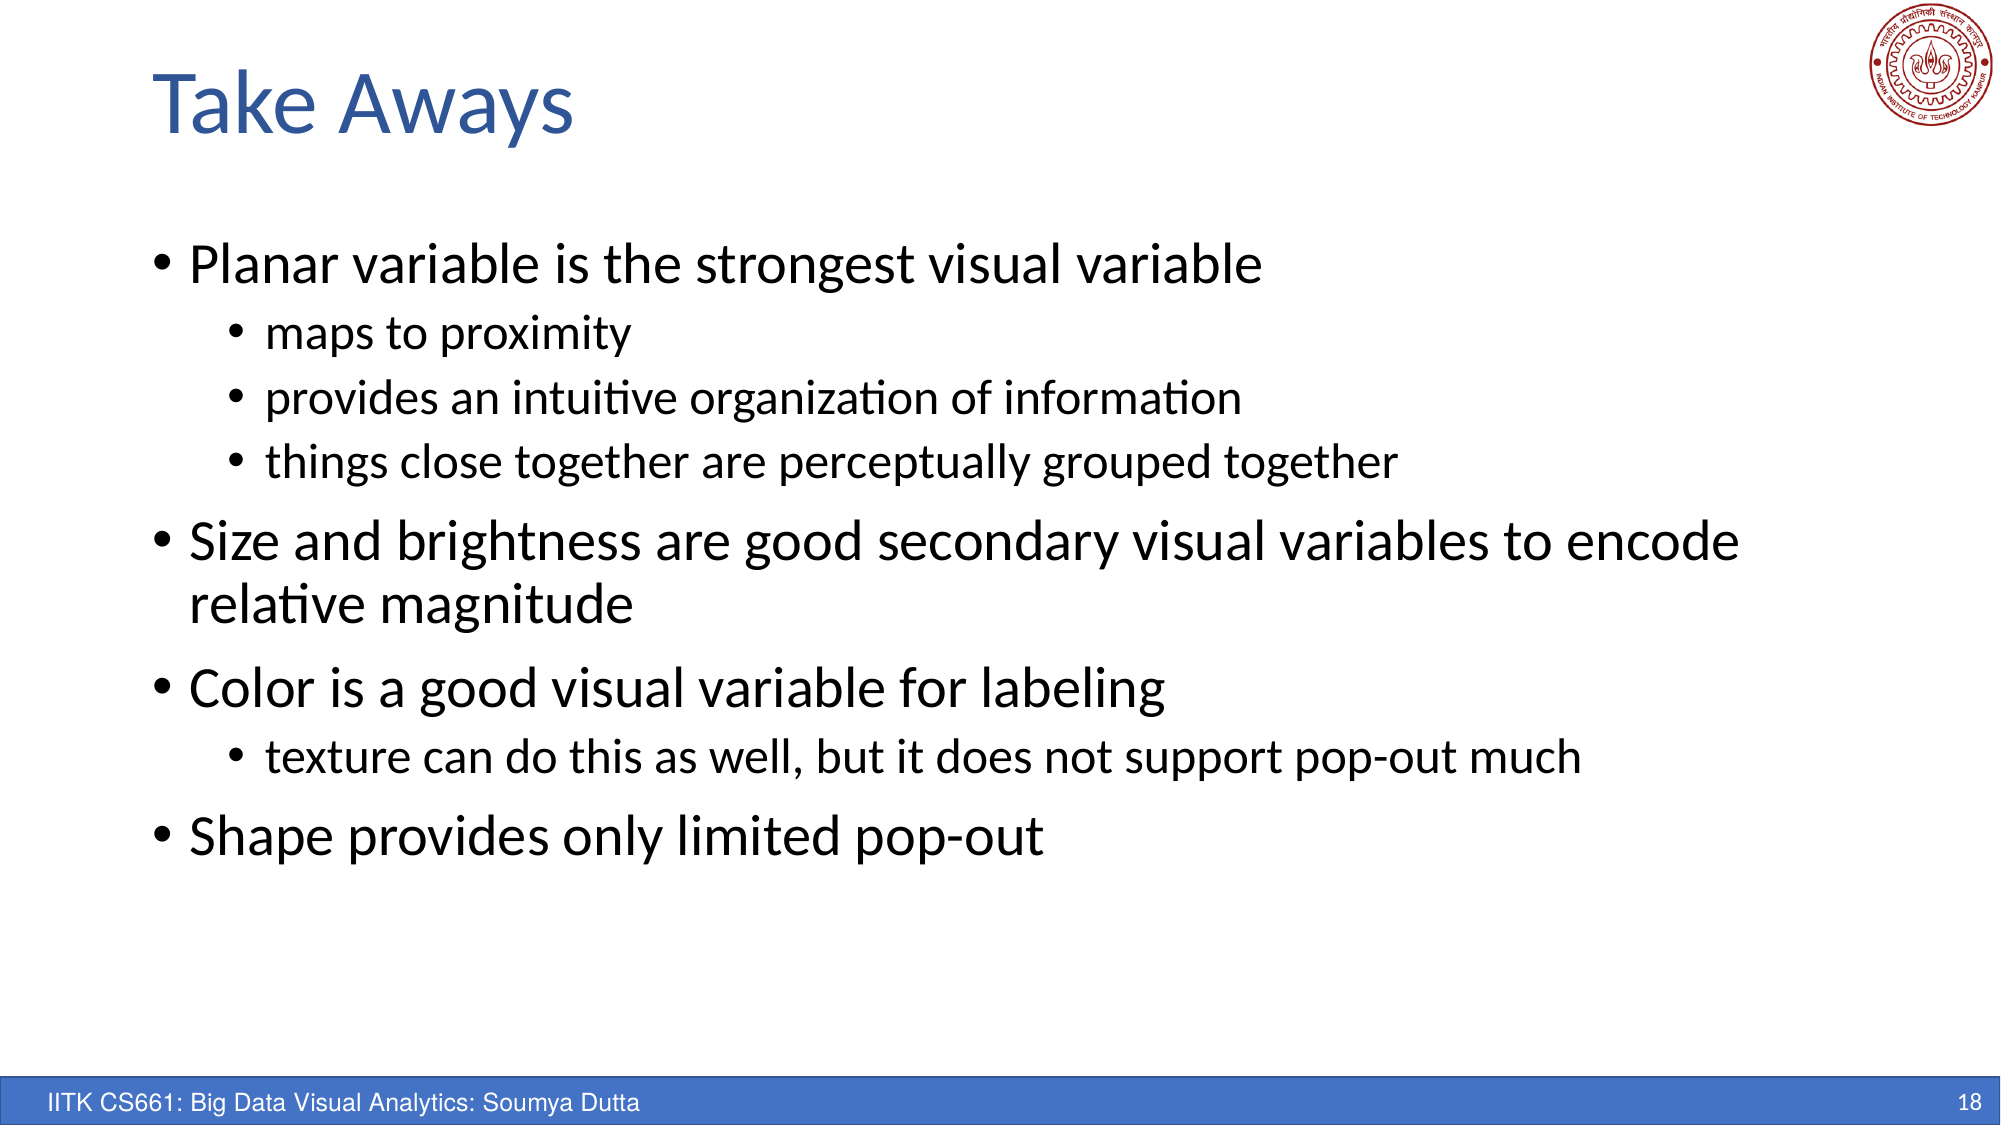

# Take Aways
Planar variable is the strongest visual variable
maps to proximity
provides an intuitive organization of information
things close together are perceptually grouped together
Size and brightness are good secondary visual variables to encode relative magnitude
Color is a good visual variable for labeling
texture can do this as well, but it does not support pop-out much
Shape provides only limited pop-out